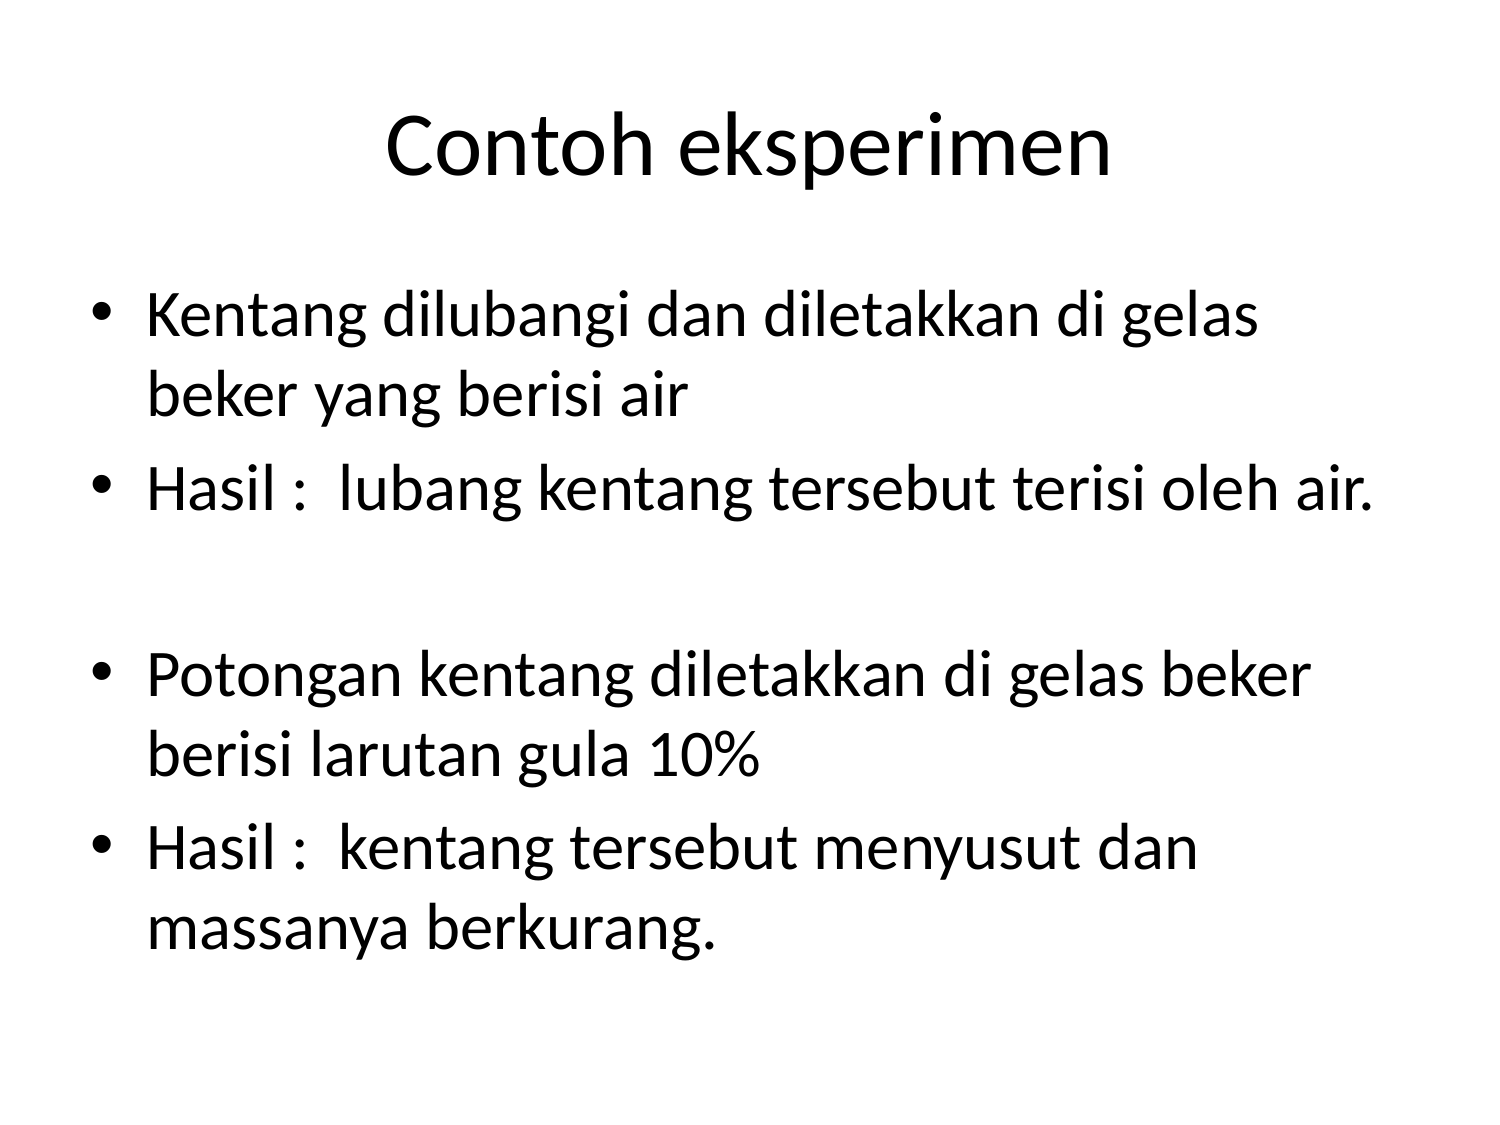

# Contoh eksperimen
Kentang dilubangi dan diletakkan di gelas beker yang berisi air
Hasil :  lubang kentang tersebut terisi oleh air.

Potongan kentang diletakkan di gelas beker berisi larutan gula 10%
Hasil :  kentang tersebut menyusut dan massanya berkurang.